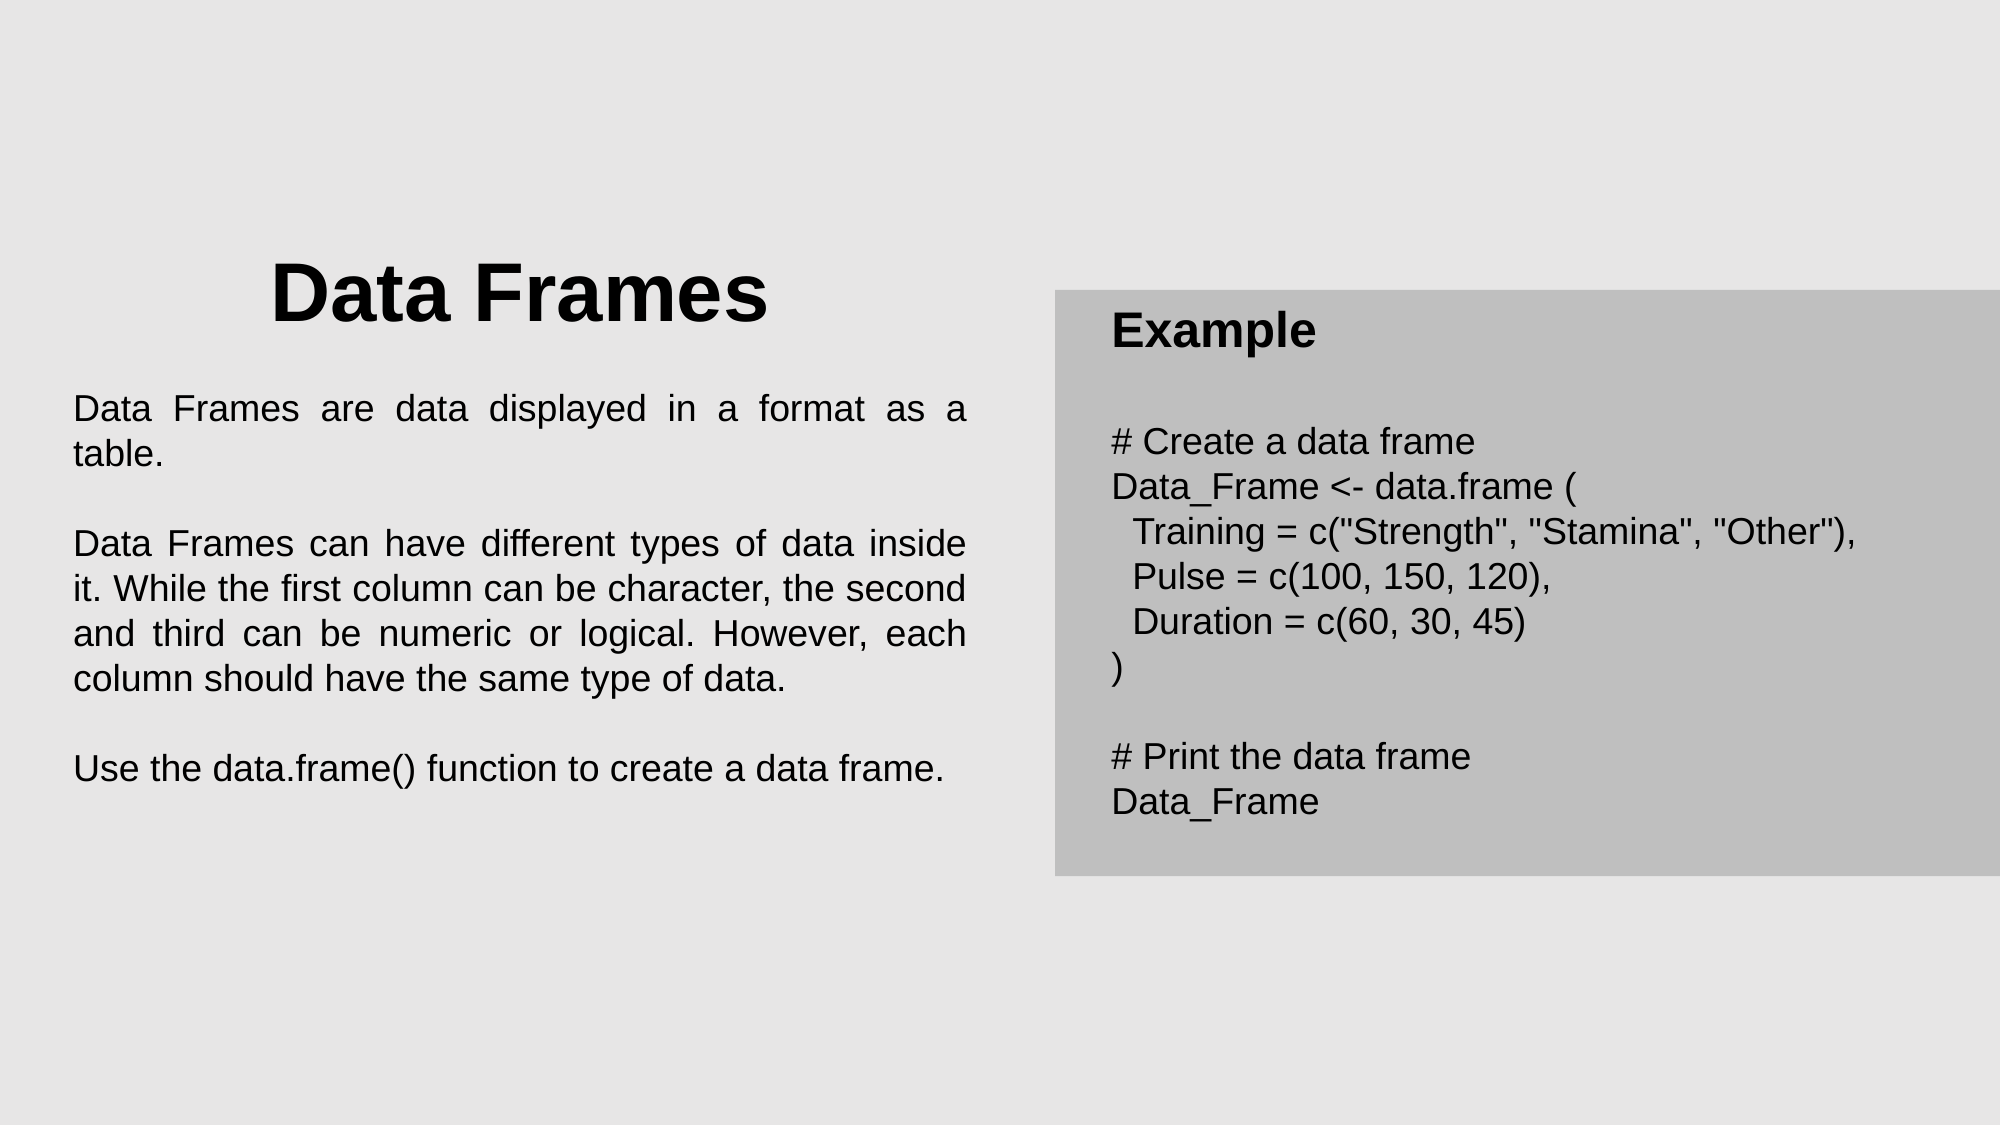

Data Frames

Data Frames are data displayed in a format as a table.

Data Frames can have different types of data inside it. While the first column can be character, the second and third can be numeric or logical. However, each column should have the same type of data.

Use the data.frame() function to create a data frame.

Example

# Create a data frame
Data_Frame <- data.frame (
  Training = c("Strength", "Stamina", "Other"),
  Pulse = c(100, 150, 120),
  Duration = c(60, 30, 45)
)

# Print the data frame
Data_Frame